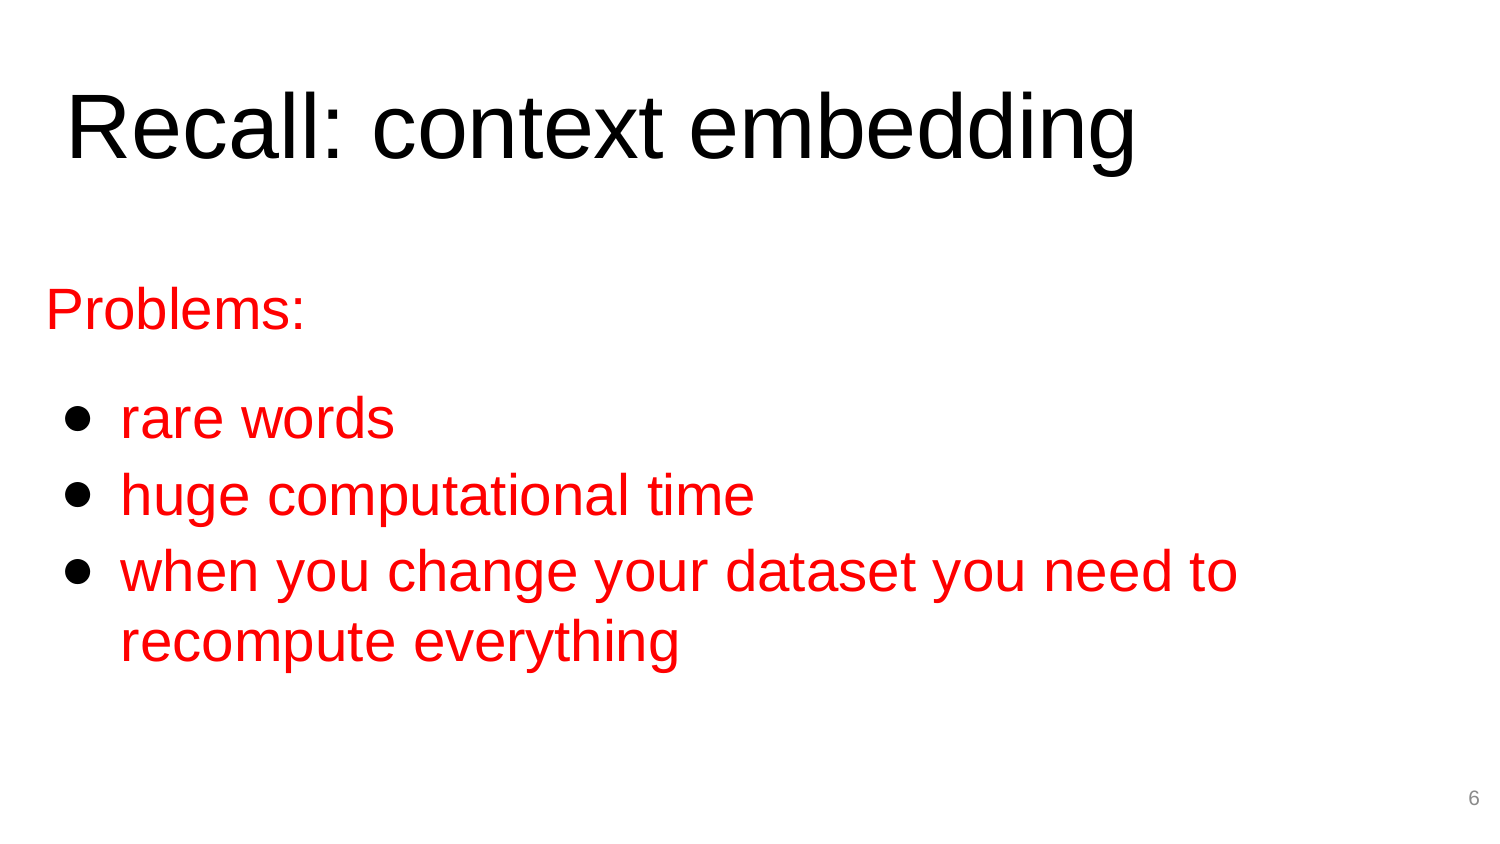

# Recall: context embedding
Problems:
rare words
huge computational time
when you change your dataset you need to recompute everything
6